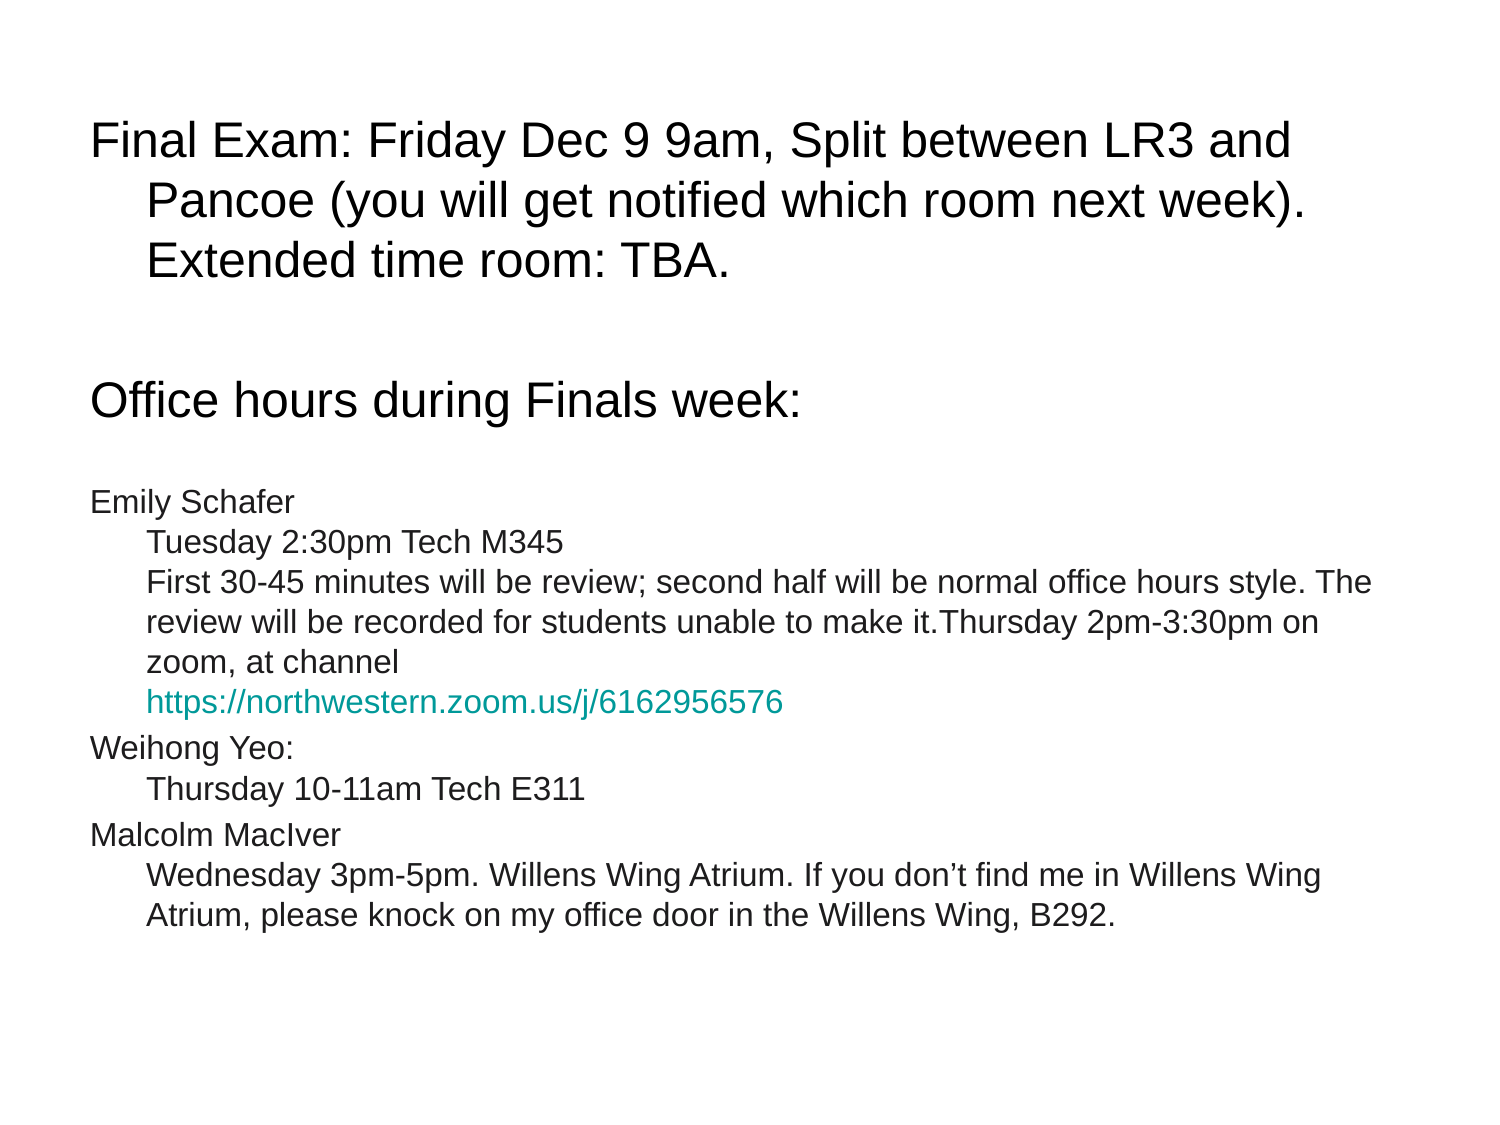

#
Final Exam: Friday Dec 9 9am, Split between LR3 and Pancoe (you will get notified which room next week). Extended time room: TBA.

Office hours during Finals week:

Emily Schafer
Tuesday 2:30pm Tech M345
First 30-45 minutes will be review; second half will be normal office hours style. The review will be recorded for students unable to make it.Thursday 2pm-3:30pm on zoom, at channel
https://northwestern.zoom.us/j/6162956576
Weihong Yeo:
Thursday 10-11am Tech E311
Malcolm MacIver
Wednesday 3pm-5pm. Willens Wing Atrium. If you don’t find me in Willens Wing Atrium, please knock on my office door in the Willens Wing, B292.